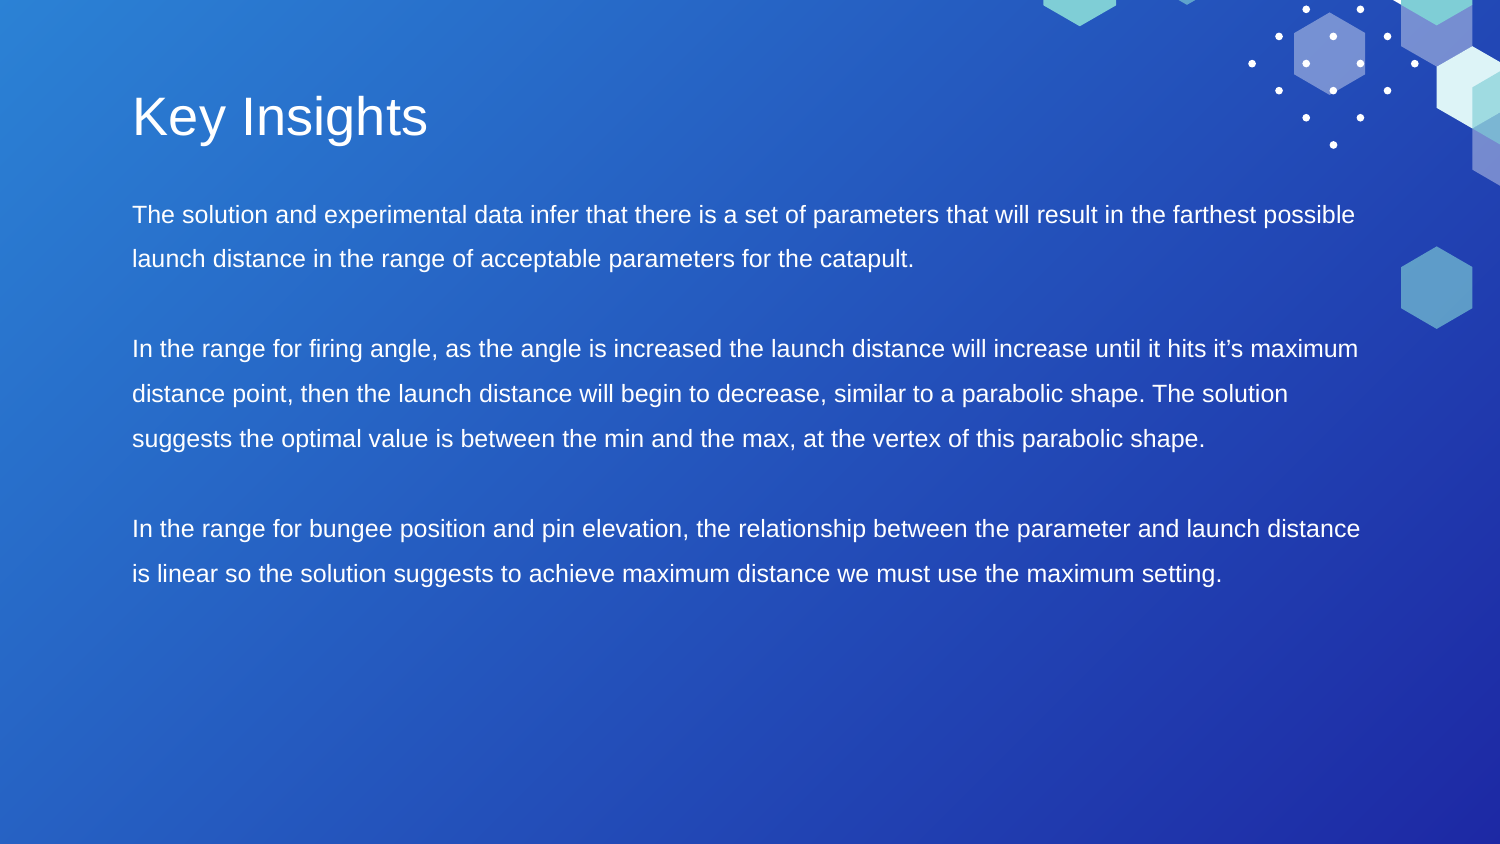

# Key Insights
The solution and experimental data infer that there is a set of parameters that will result in the farthest possible launch distance in the range of acceptable parameters for the catapult.

In the range for firing angle, as the angle is increased the launch distance will increase until it hits it’s maximum distance point, then the launch distance will begin to decrease, similar to a parabolic shape. The solution suggests the optimal value is between the min and the max, at the vertex of this parabolic shape.

In the range for bungee position and pin elevation, the relationship between the parameter and launch distance is linear so the solution suggests to achieve maximum distance we must use the maximum setting.